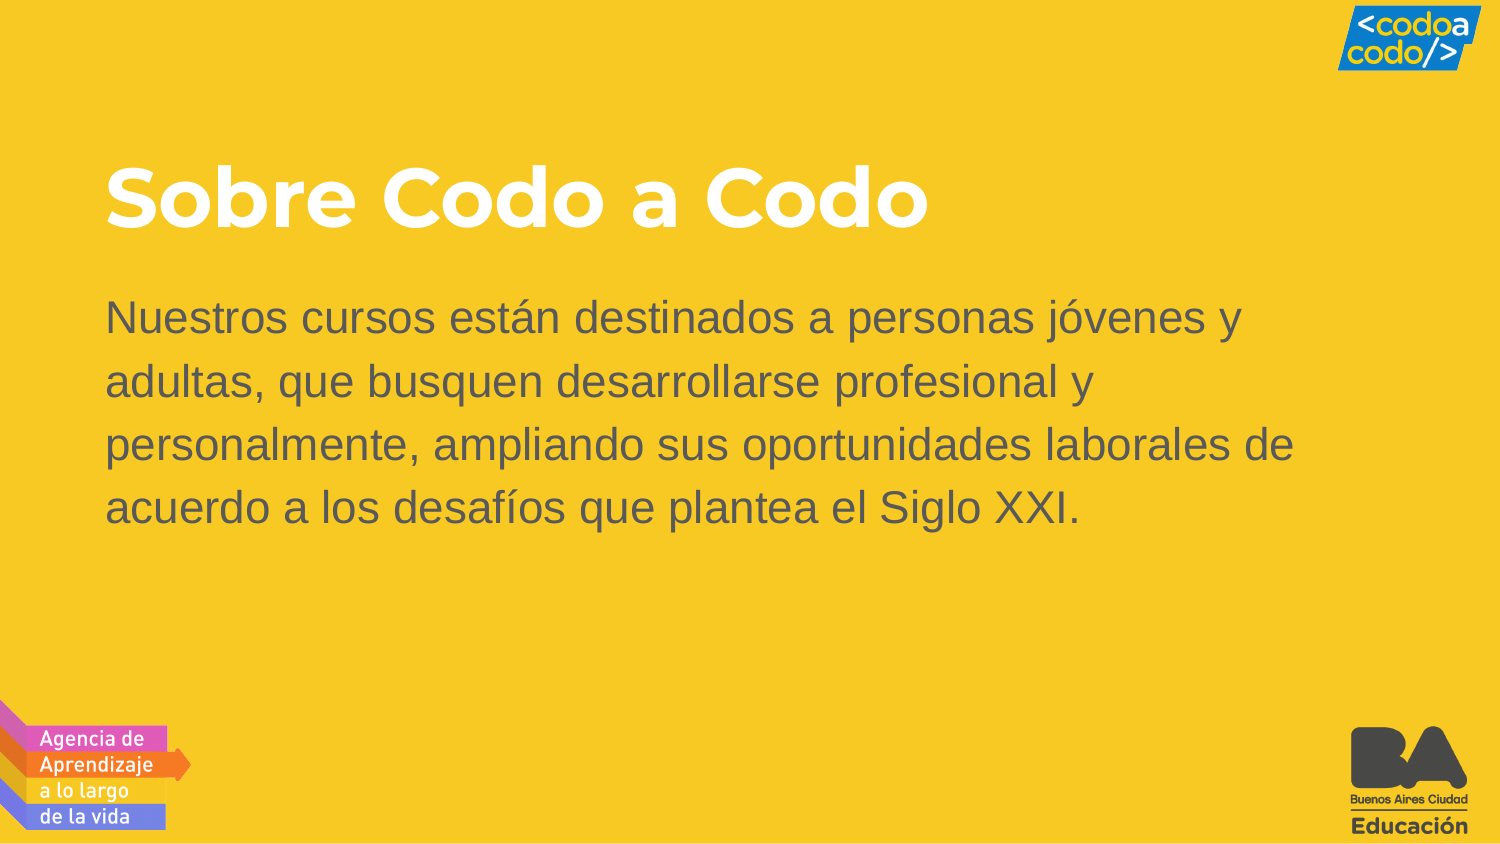

# Sobre Codo a Codo
Nuestros cursos están destinados a personas jóvenes y adultas, que busquen desarrollarse profesional y personalmente, ampliando sus oportunidades laborales de acuerdo a los desafíos que plantea el Siglo XXI.